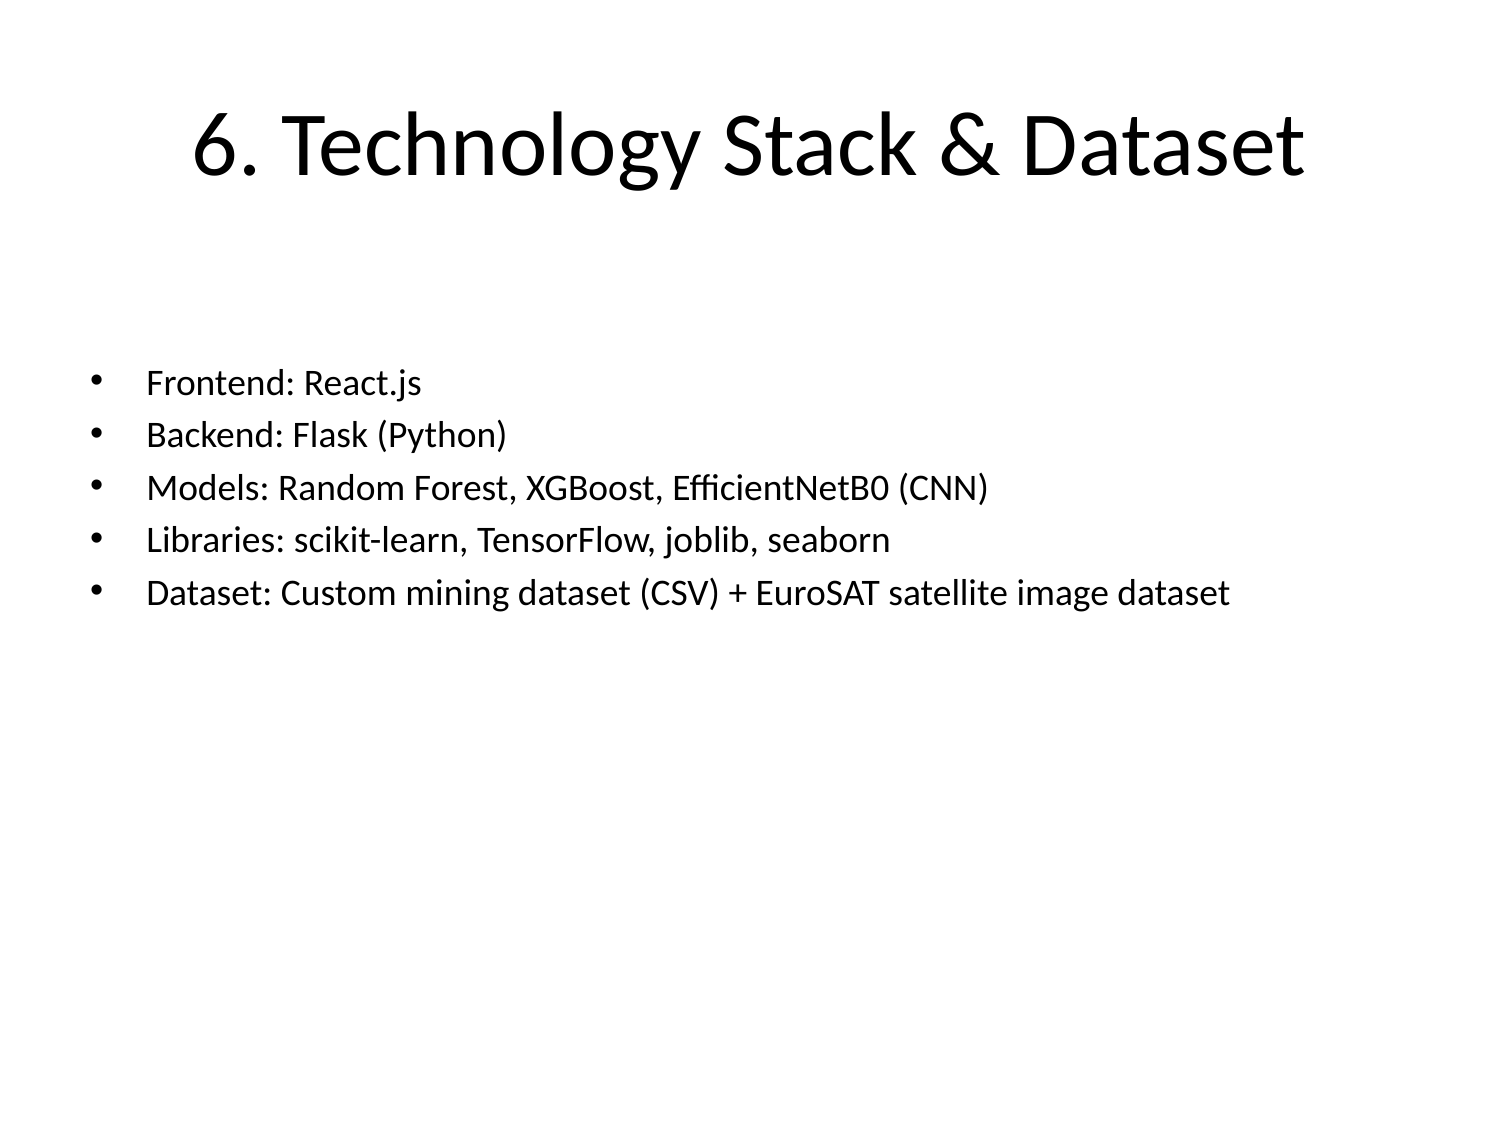

# 6. Technology Stack & Dataset

Frontend: React.js
Backend: Flask (Python)
Models: Random Forest, XGBoost, EfficientNetB0 (CNN)
Libraries: scikit-learn, TensorFlow, joblib, seaborn
Dataset: Custom mining dataset (CSV) + EuroSAT satellite image dataset